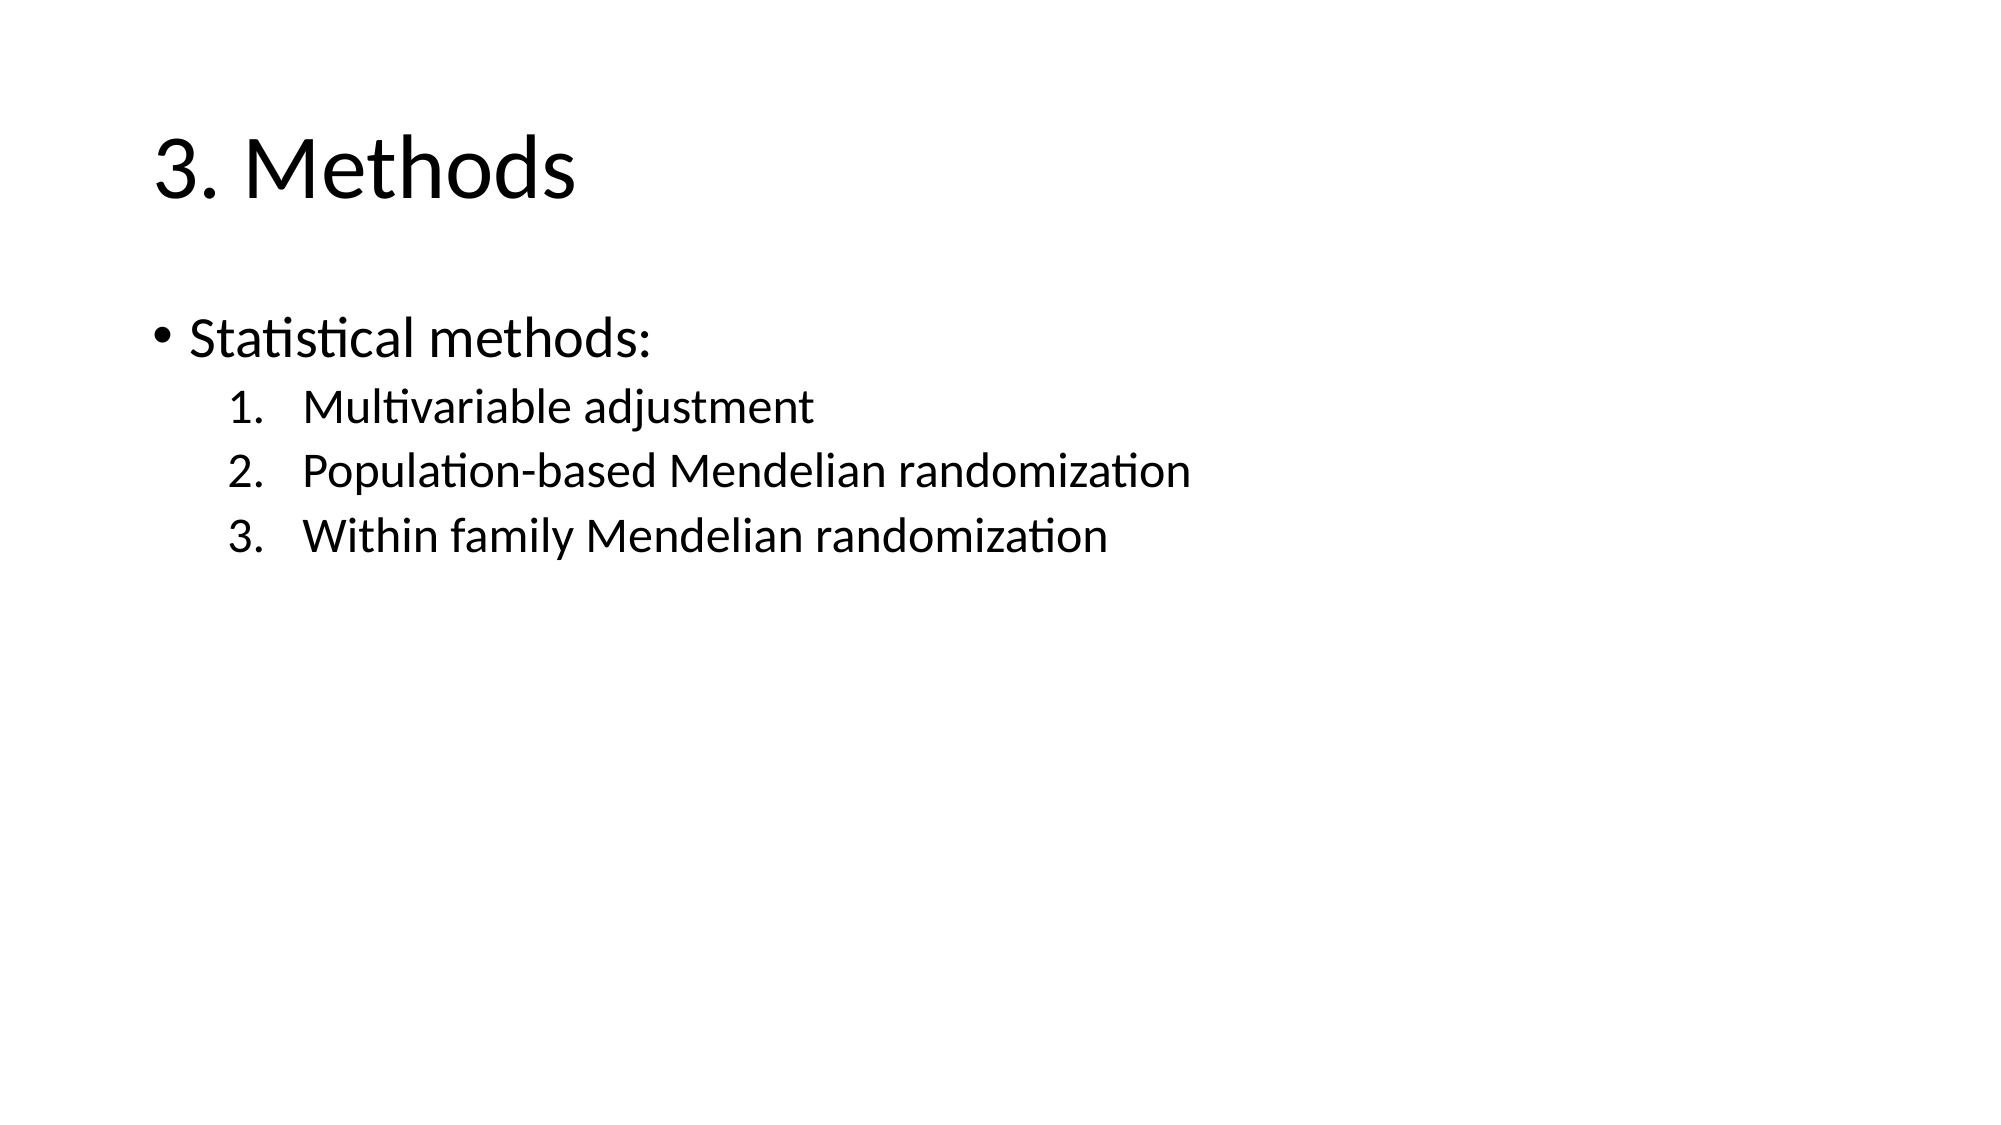

# 3. Methods
Statistical methods:
Multivariable adjustment
Population-based Mendelian randomization
Within family Mendelian randomization